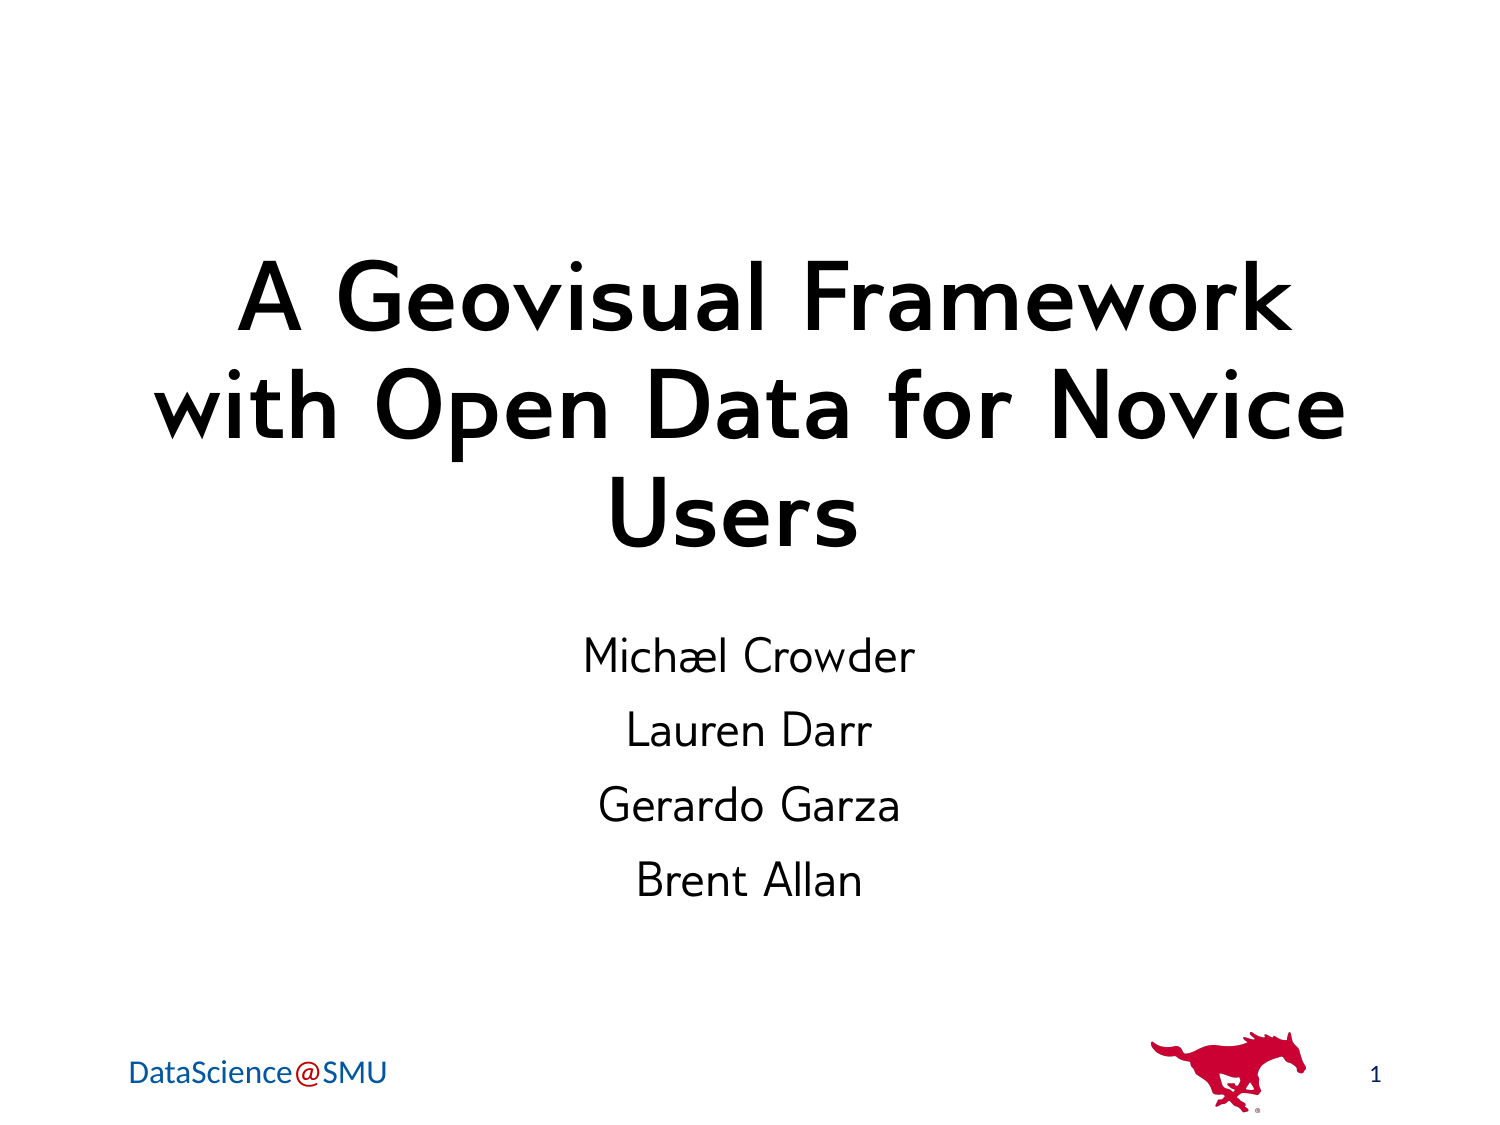

# A Geovisual Framework with Open Data for Novice Users
Michael Crowder
Lauren Darr
Gerardo Garza
Brent Allan
1